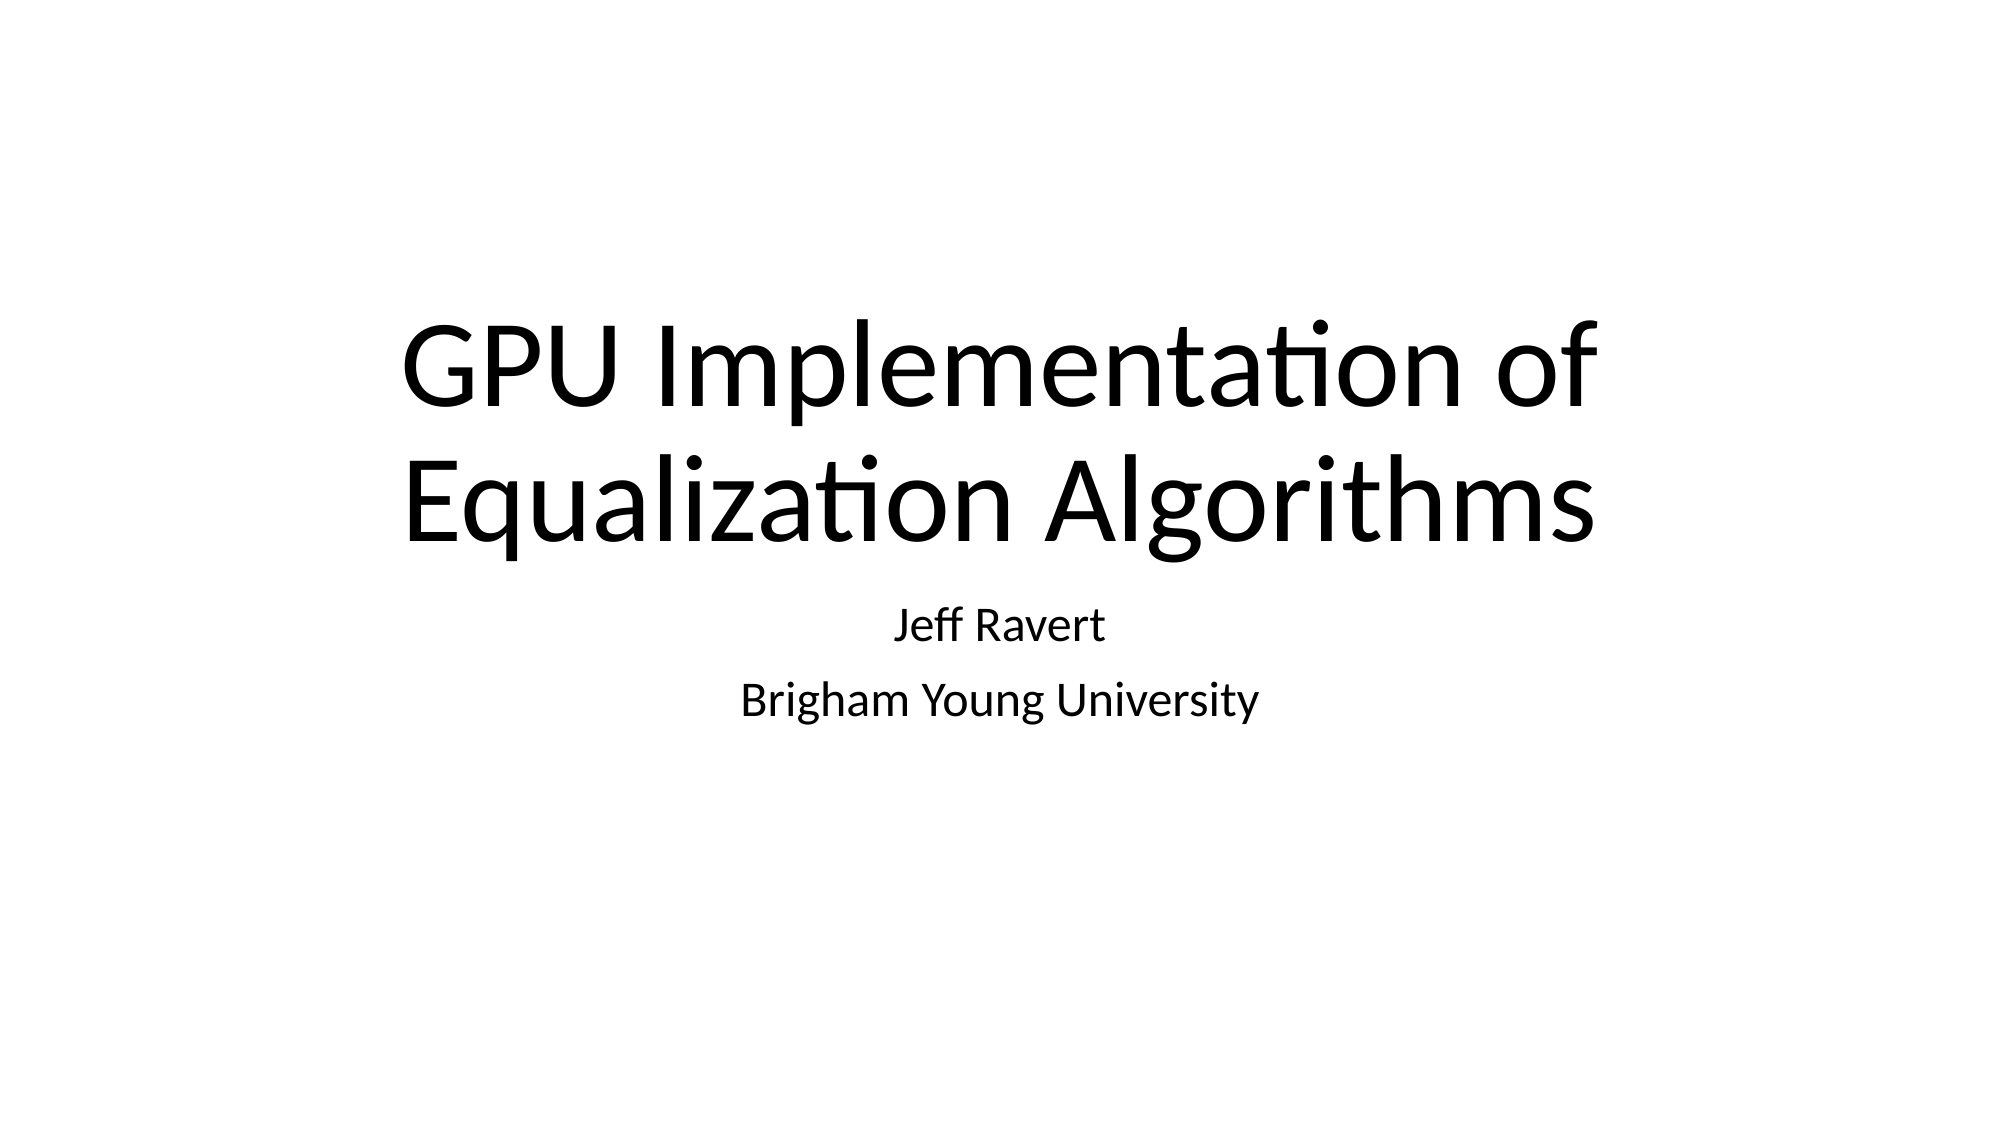

# GPU Implementation of Equalization Algorithms
Jeff Ravert
Brigham Young University